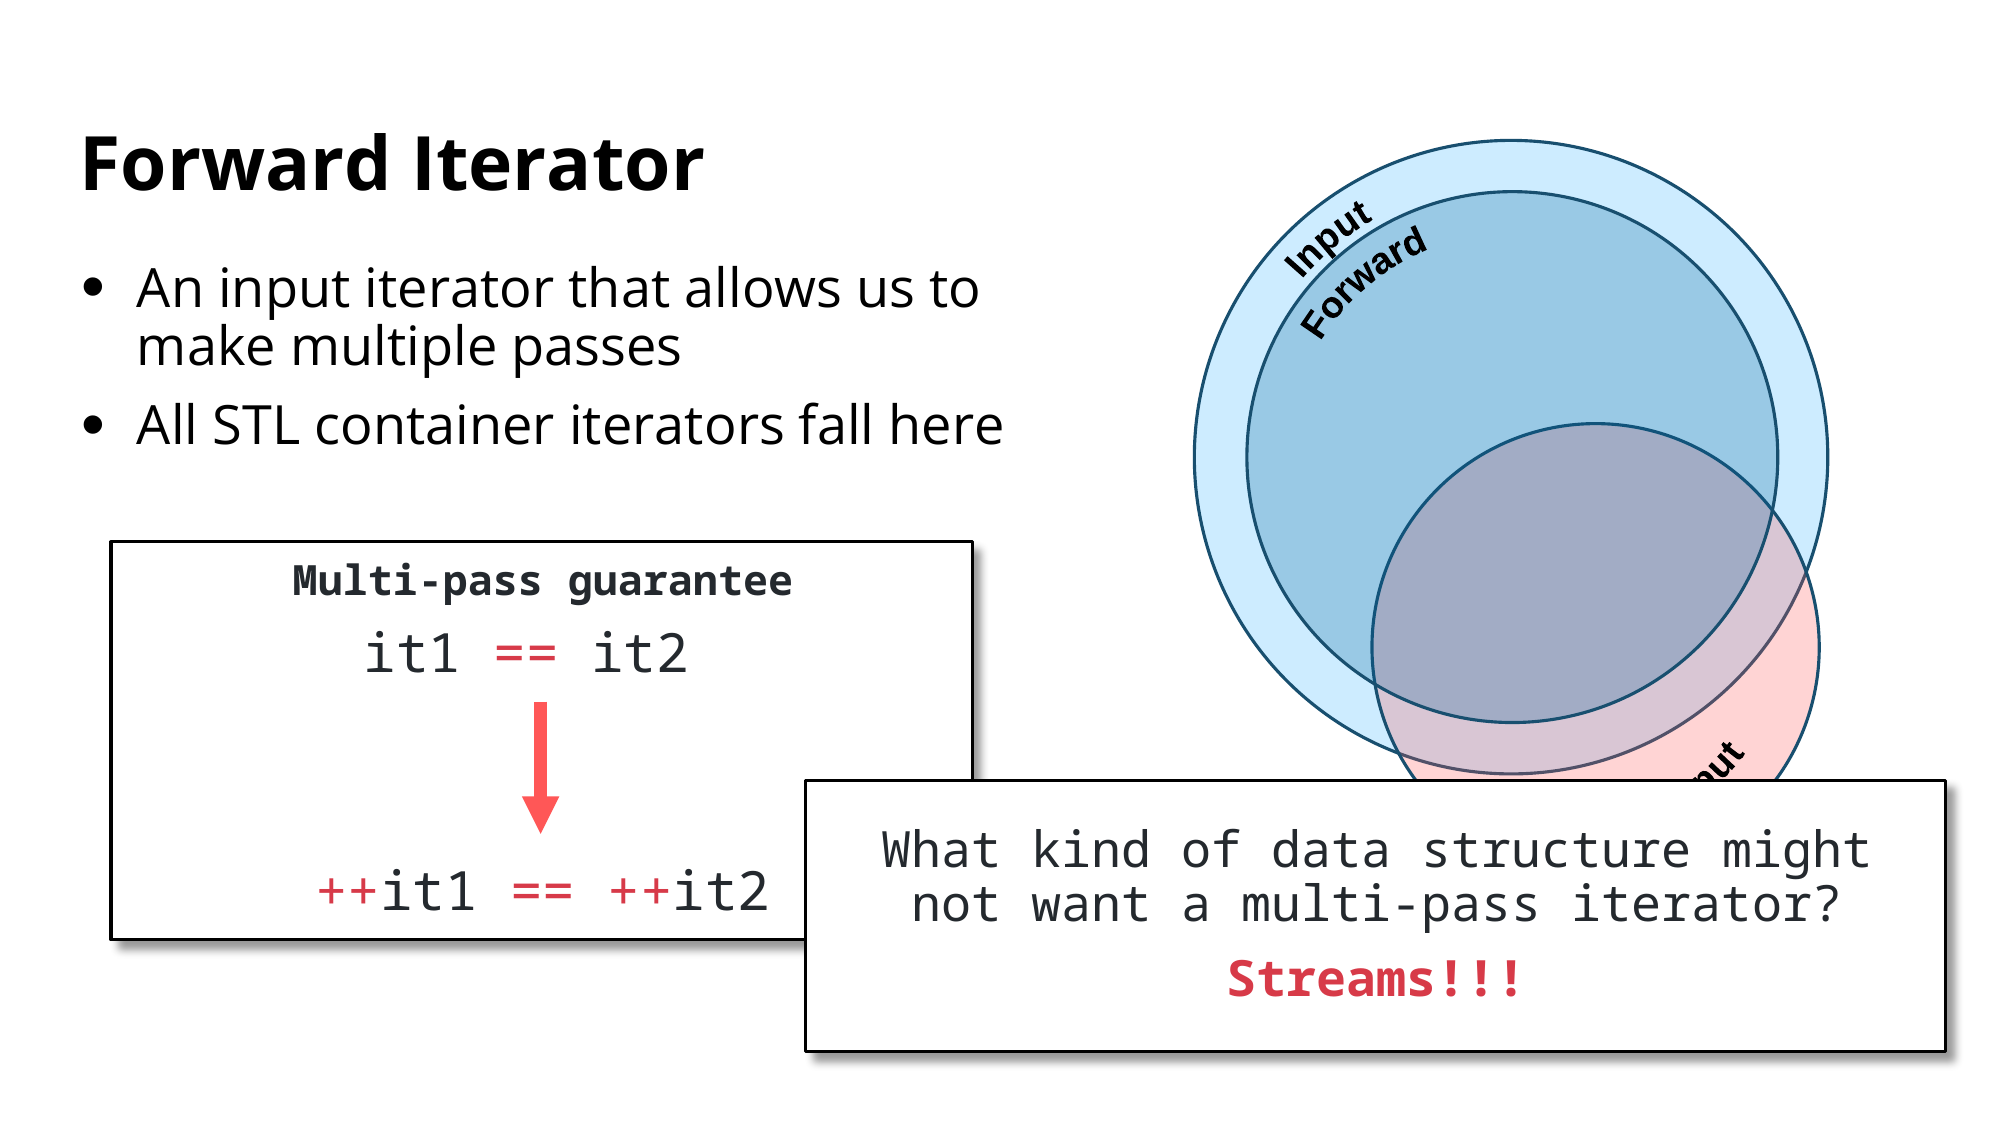

# Forward Iterator

Input

Forward
An input iterator that allows us to make multiple passes
All STL container iterators fall here

Output
Multi-pass guarantee
it1 == it2

++it1 == ++it2
What kind of data structure might not want a multi-pass iterator?
Streams!!!
Vivid Venn Diagram of
Vexing Iterators